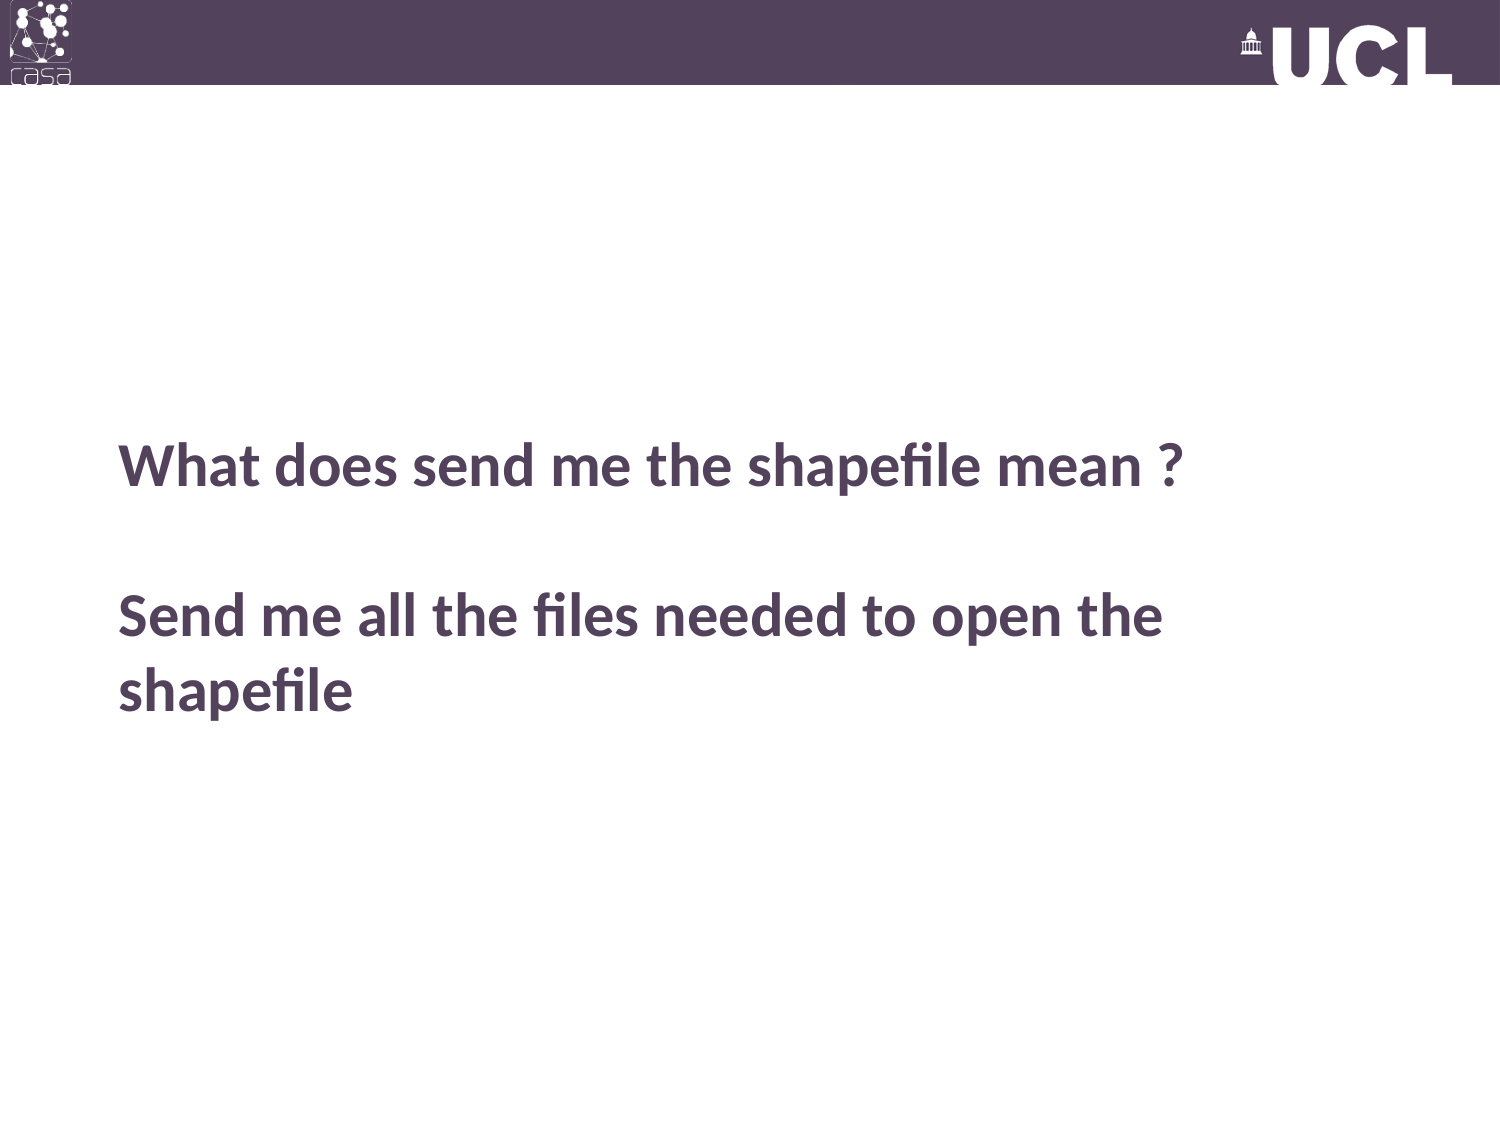

What does send me the shapefile mean ?

Send me all the files needed to open the shapefile